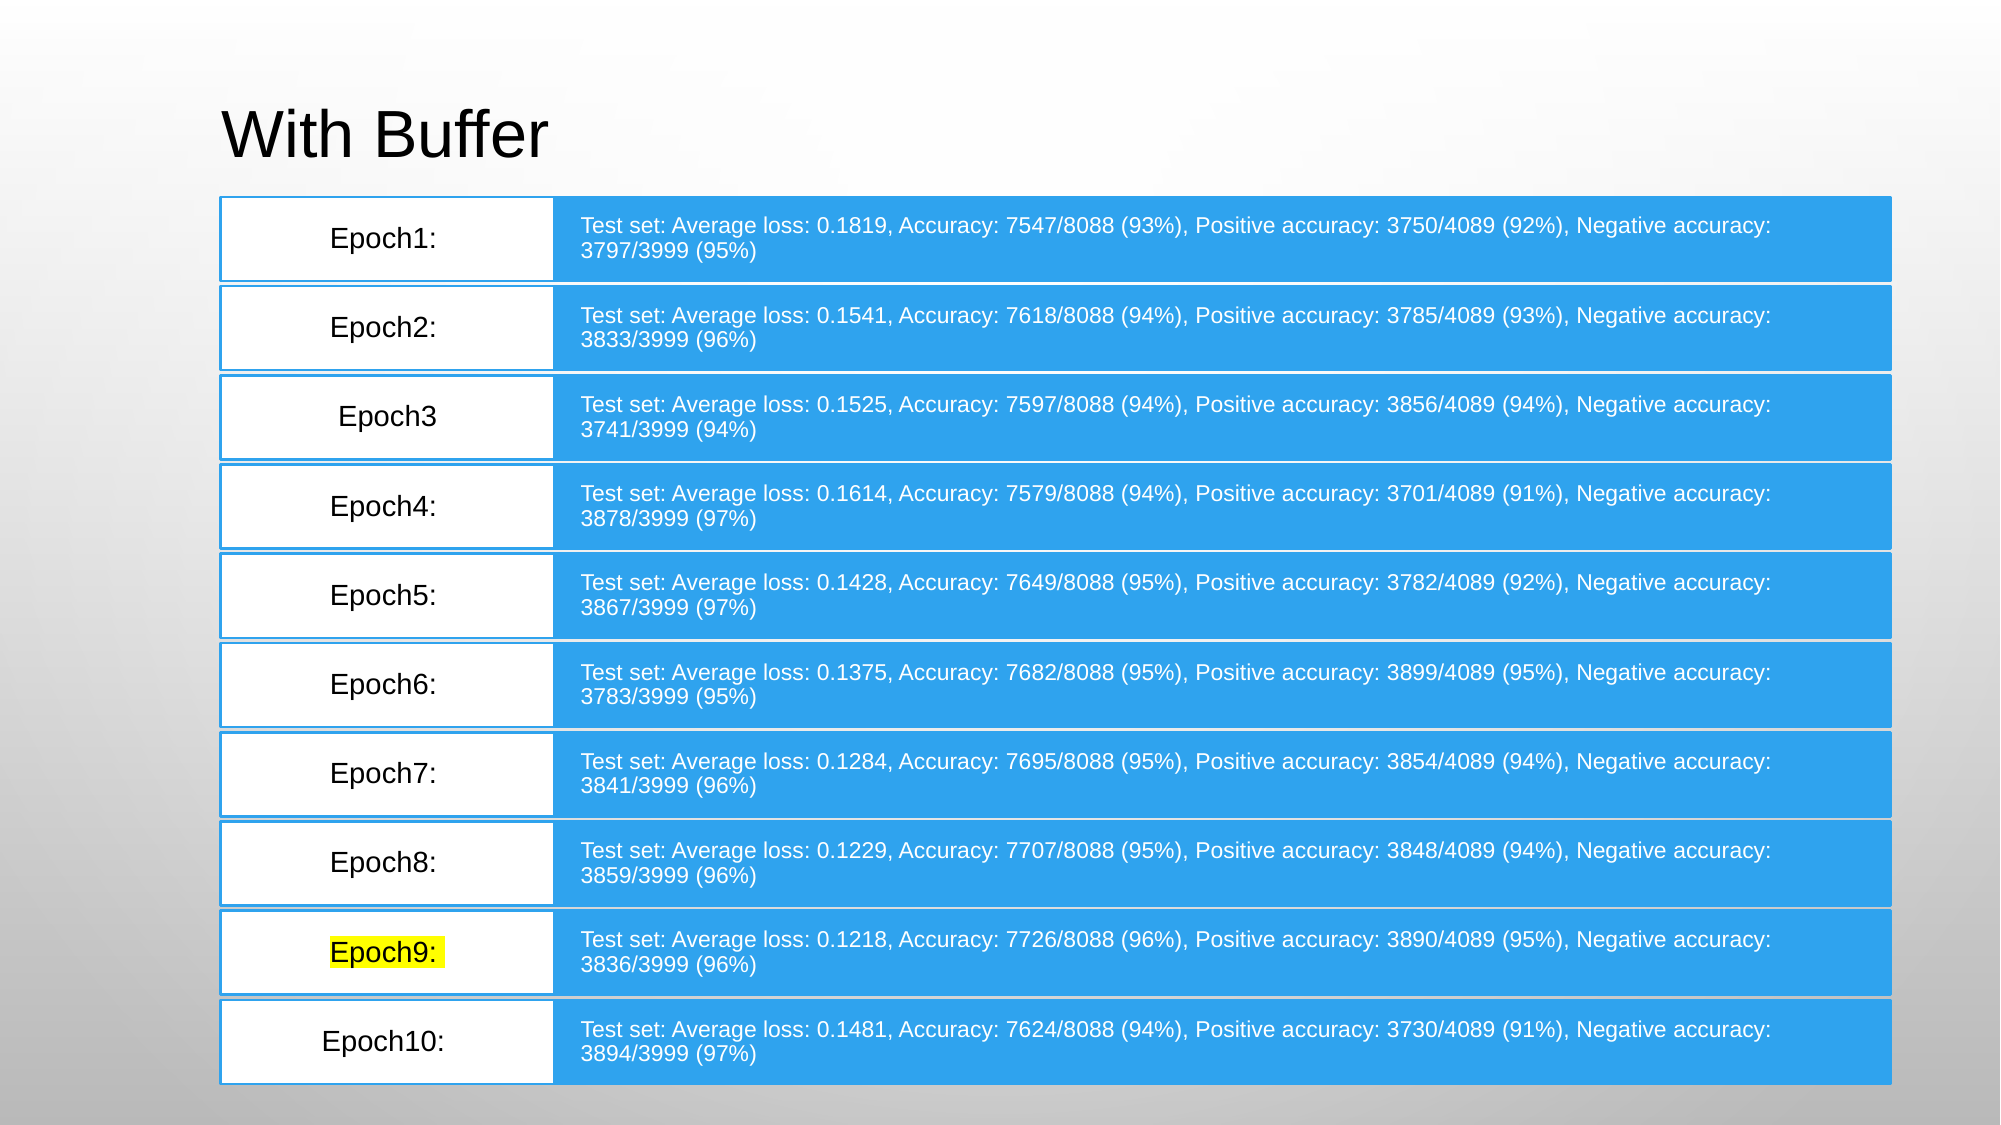

With Buffer
#
Test set: Average loss: 0.1819, Accuracy: 7547/8088 (93%), Positive accuracy: 3750/4089 (92%), Negative accuracy: 3797/3999 (95%)
Epoch1:
Test set: Average loss: 0.1541, Accuracy: 7618/8088 (94%), Positive accuracy: 3785/4089 (93%), Negative accuracy: 3833/3999 (96%)
Epoch2:
Test set: Average loss: 0.1525, Accuracy: 7597/8088 (94%), Positive accuracy: 3856/4089 (94%), Negative accuracy: 3741/3999 (94%)
Epoch3
Test set: Average loss: 0.1614, Accuracy: 7579/8088 (94%), Positive accuracy: 3701/4089 (91%), Negative accuracy: 3878/3999 (97%)
Epoch4:
Test set: Average loss: 0.1428, Accuracy: 7649/8088 (95%), Positive accuracy: 3782/4089 (92%), Negative accuracy: 3867/3999 (97%)
Epoch5:
Test set: Average loss: 0.1375, Accuracy: 7682/8088 (95%), Positive accuracy: 3899/4089 (95%), Negative accuracy: 3783/3999 (95%)
Epoch6:
Test set: Average loss: 0.1284, Accuracy: 7695/8088 (95%), Positive accuracy: 3854/4089 (94%), Negative accuracy: 3841/3999 (96%)
Epoch7:
Test set: Average loss: 0.1229, Accuracy: 7707/8088 (95%), Positive accuracy: 3848/4089 (94%), Negative accuracy: 3859/3999 (96%)
Epoch8:
Test set: Average loss: 0.1218, Accuracy: 7726/8088 (96%), Positive accuracy: 3890/4089 (95%), Negative accuracy: 3836/3999 (96%)
Epoch9:
Test set: Average loss: 0.1481, Accuracy: 7624/8088 (94%), Positive accuracy: 3730/4089 (91%), Negative accuracy: 3894/3999 (97%)
Epoch10: